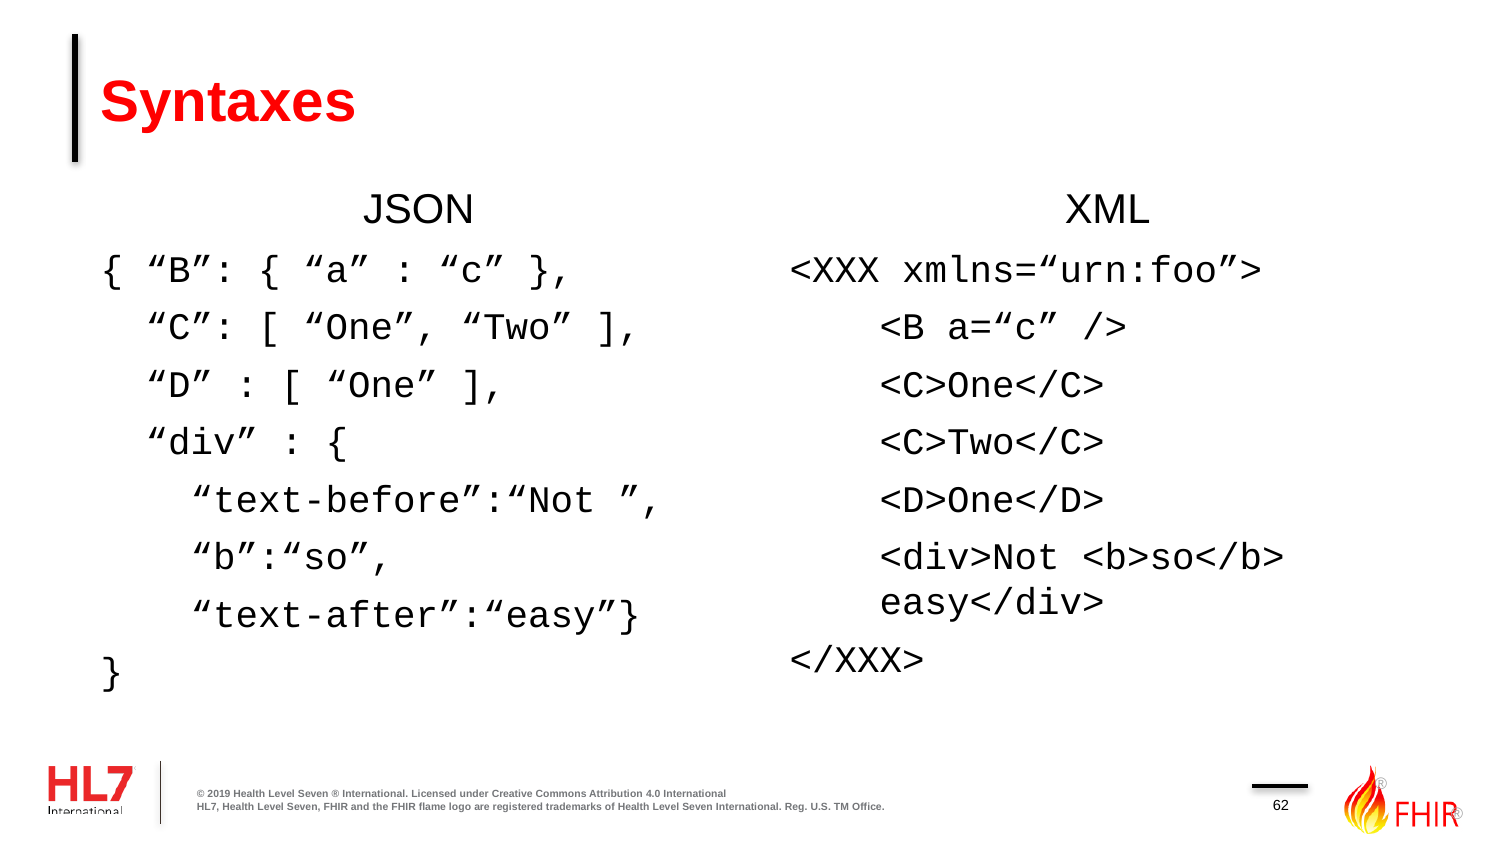

# Syntaxes
JSON
{ “B”: { “a” : “c” },
  “C”: [ “One”, “Two” ],
  “D” : [ “One” ],
  “div” : {
    “text-before”:“Not ”,
    “b”:“so”,
    “text-after”:“easy”}
}

XML
<XXX xmlns=“urn:foo”>
    <B a=“c” />
    <C>One</C>
    <C>Two</C>
    <D>One</D>
    <div>Not <b>so</b>
    easy</div>
</XXX>
© 2019 Health Level Seven ® International. Licensed under Creative Commons Attribution 4.0 International
HL7, Health Level Seven, FHIR and the FHIR flame logo are registered trademarks of Health Level Seven International. Reg. U.S. TM Office.
62